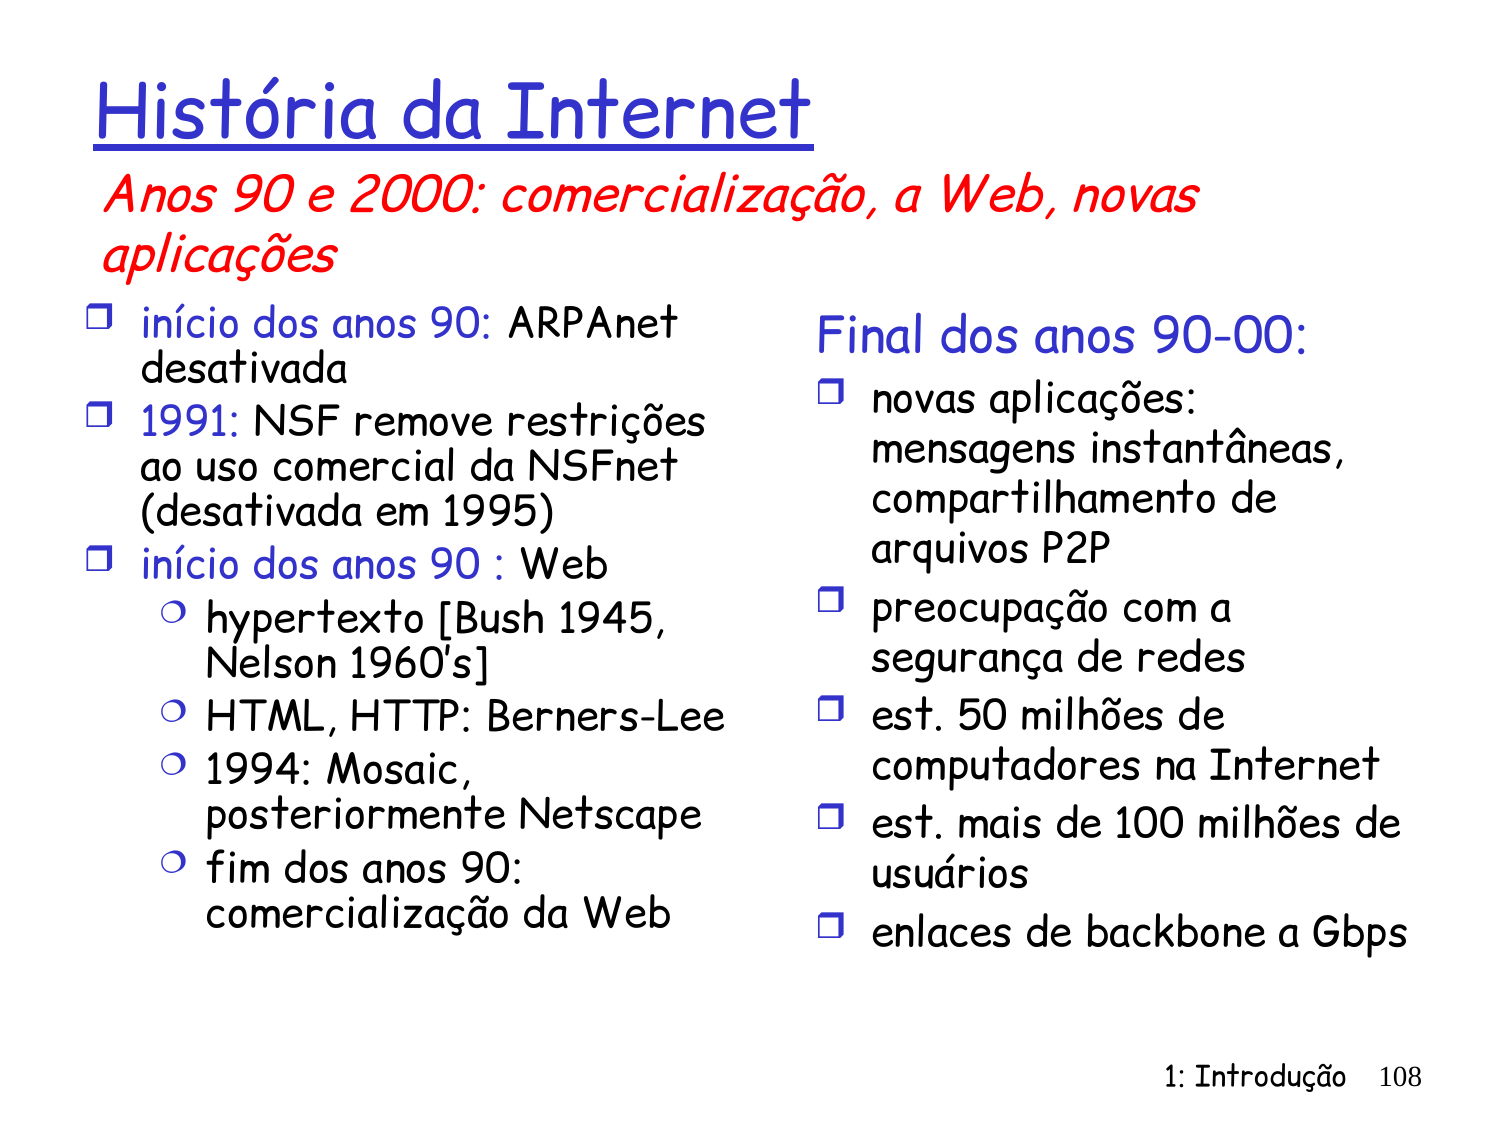

# História da Internet
Anos 90 e 2000: comercialização, a Web, novas aplicações
início dos anos 90: ARPAnet desativada
1991: NSF remove restrições ao uso comercial da NSFnet (desativada em 1995)
início dos anos 90 : Web
hypertexto [Bush 1945, Nelson 1960’s]
HTML, HTTP: Berners-Lee
1994: Mosaic, posteriormente Netscape
fim dos anos 90: comercialização da Web
Final dos anos 90-00:
novas aplicações: mensagens instantâneas, compartilhamento de arquivos P2P
preocupação com a segurança de redes
est. 50 milhões de computadores na Internet
est. mais de 100 milhões de usuários
enlaces de backbone a Gbps

1: Introdução
108